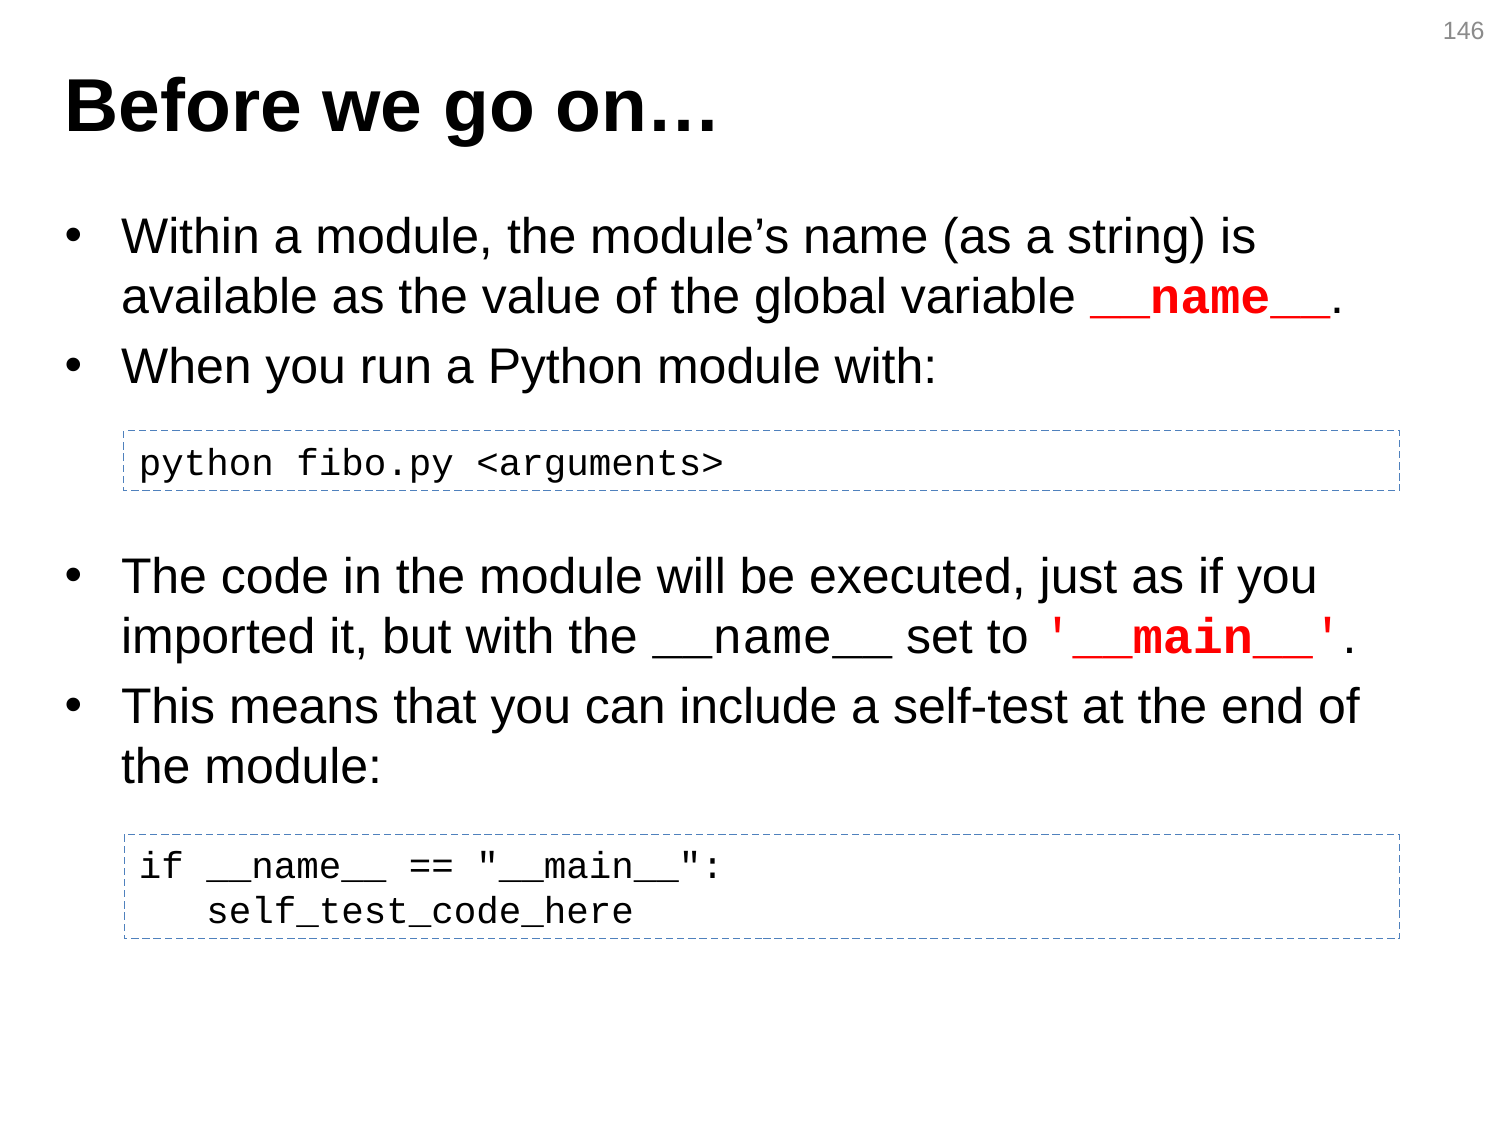

146
# Before we go on…
Within a module, the module’s name (as a string) is available as the value of the global variable __name__.
When you run a Python module with:

The code in the module will be executed, just as if you imported it, but with the __name__ set to '__main__'.
This means that you can include a self-test at the end of the module:
python fibo.py <arguments>
if __name__ == "__main__":
   self_test_code_here